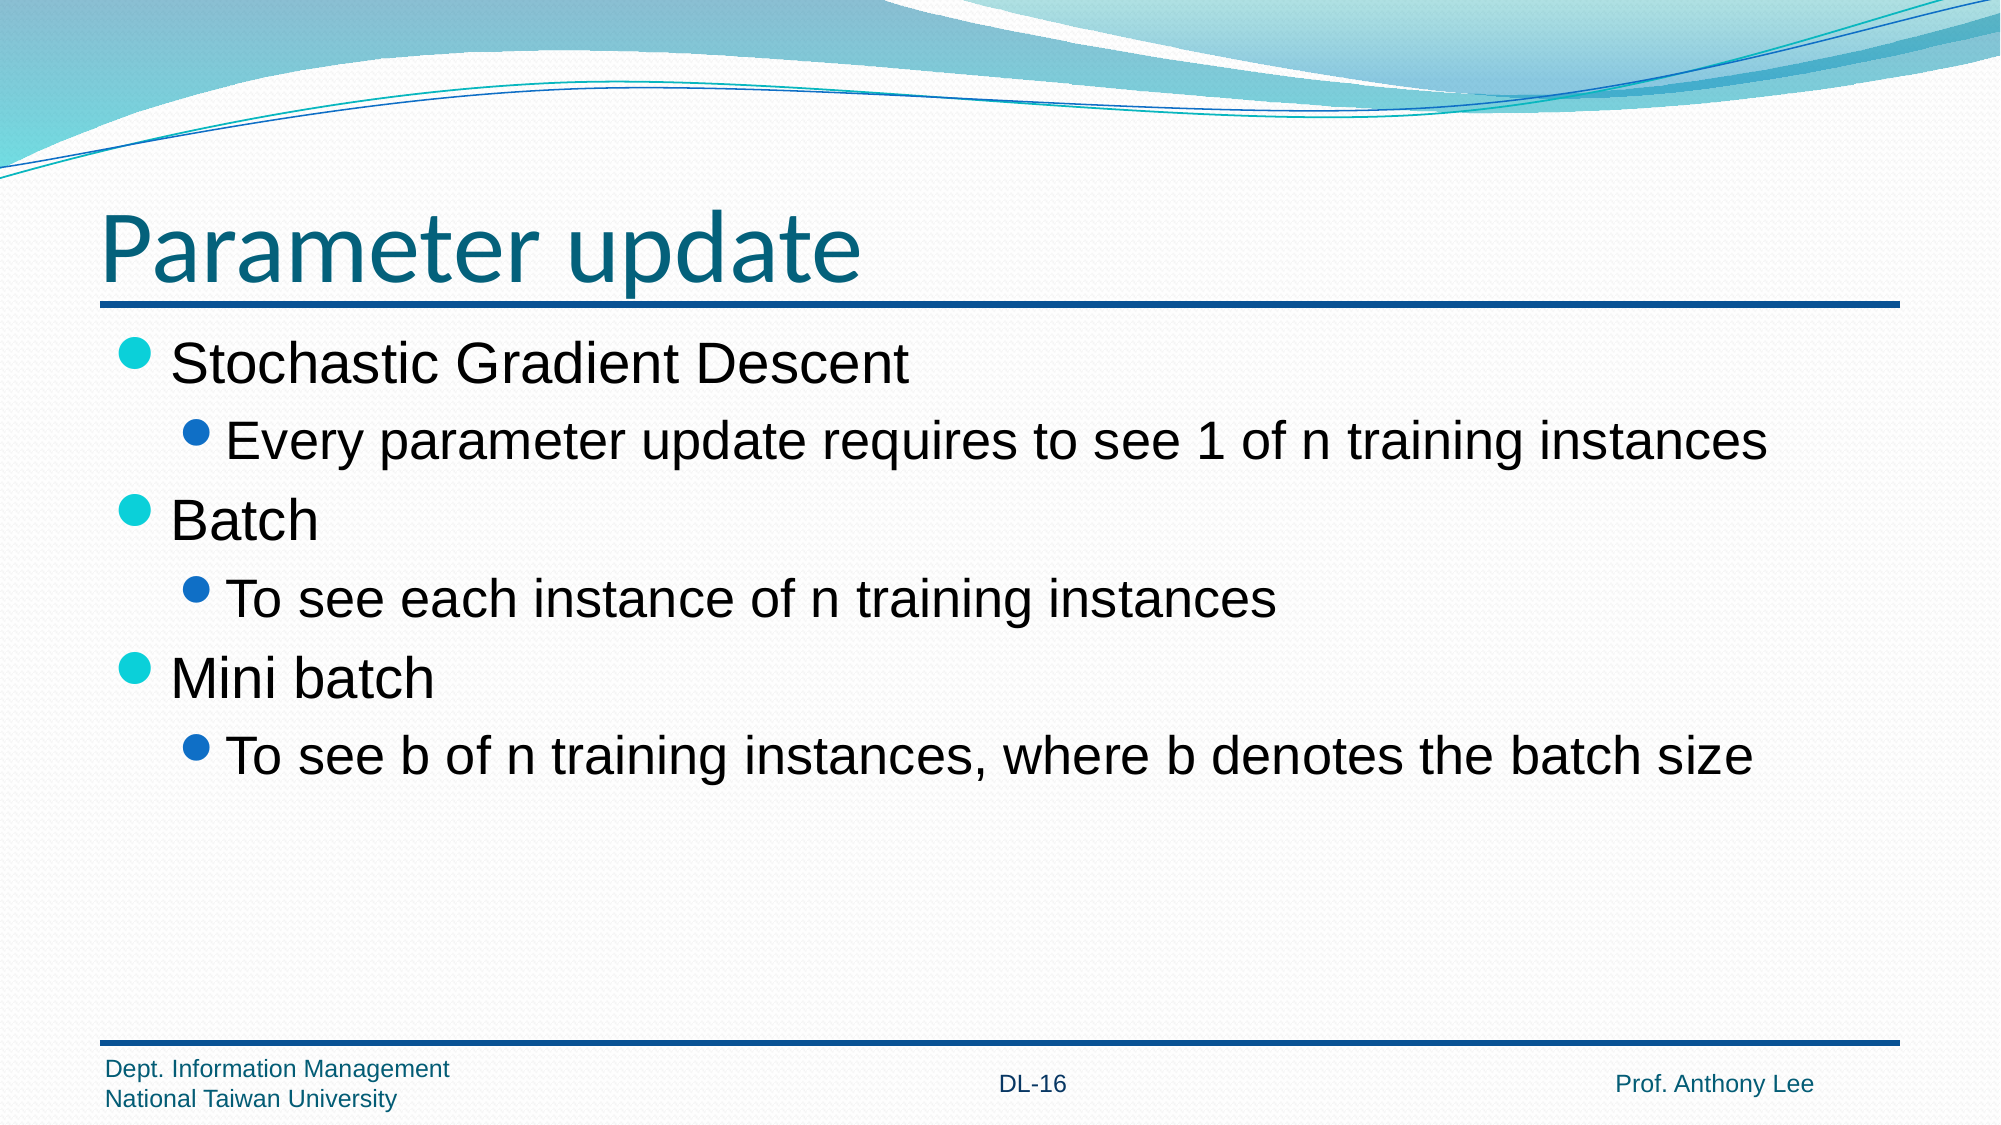

# Parameter update
Stochastic Gradient Descent
Every parameter update requires to see 1 of n training instances
Batch
To see each instance of n training instances
Mini batch
To see b of n training instances, where b denotes the batch size